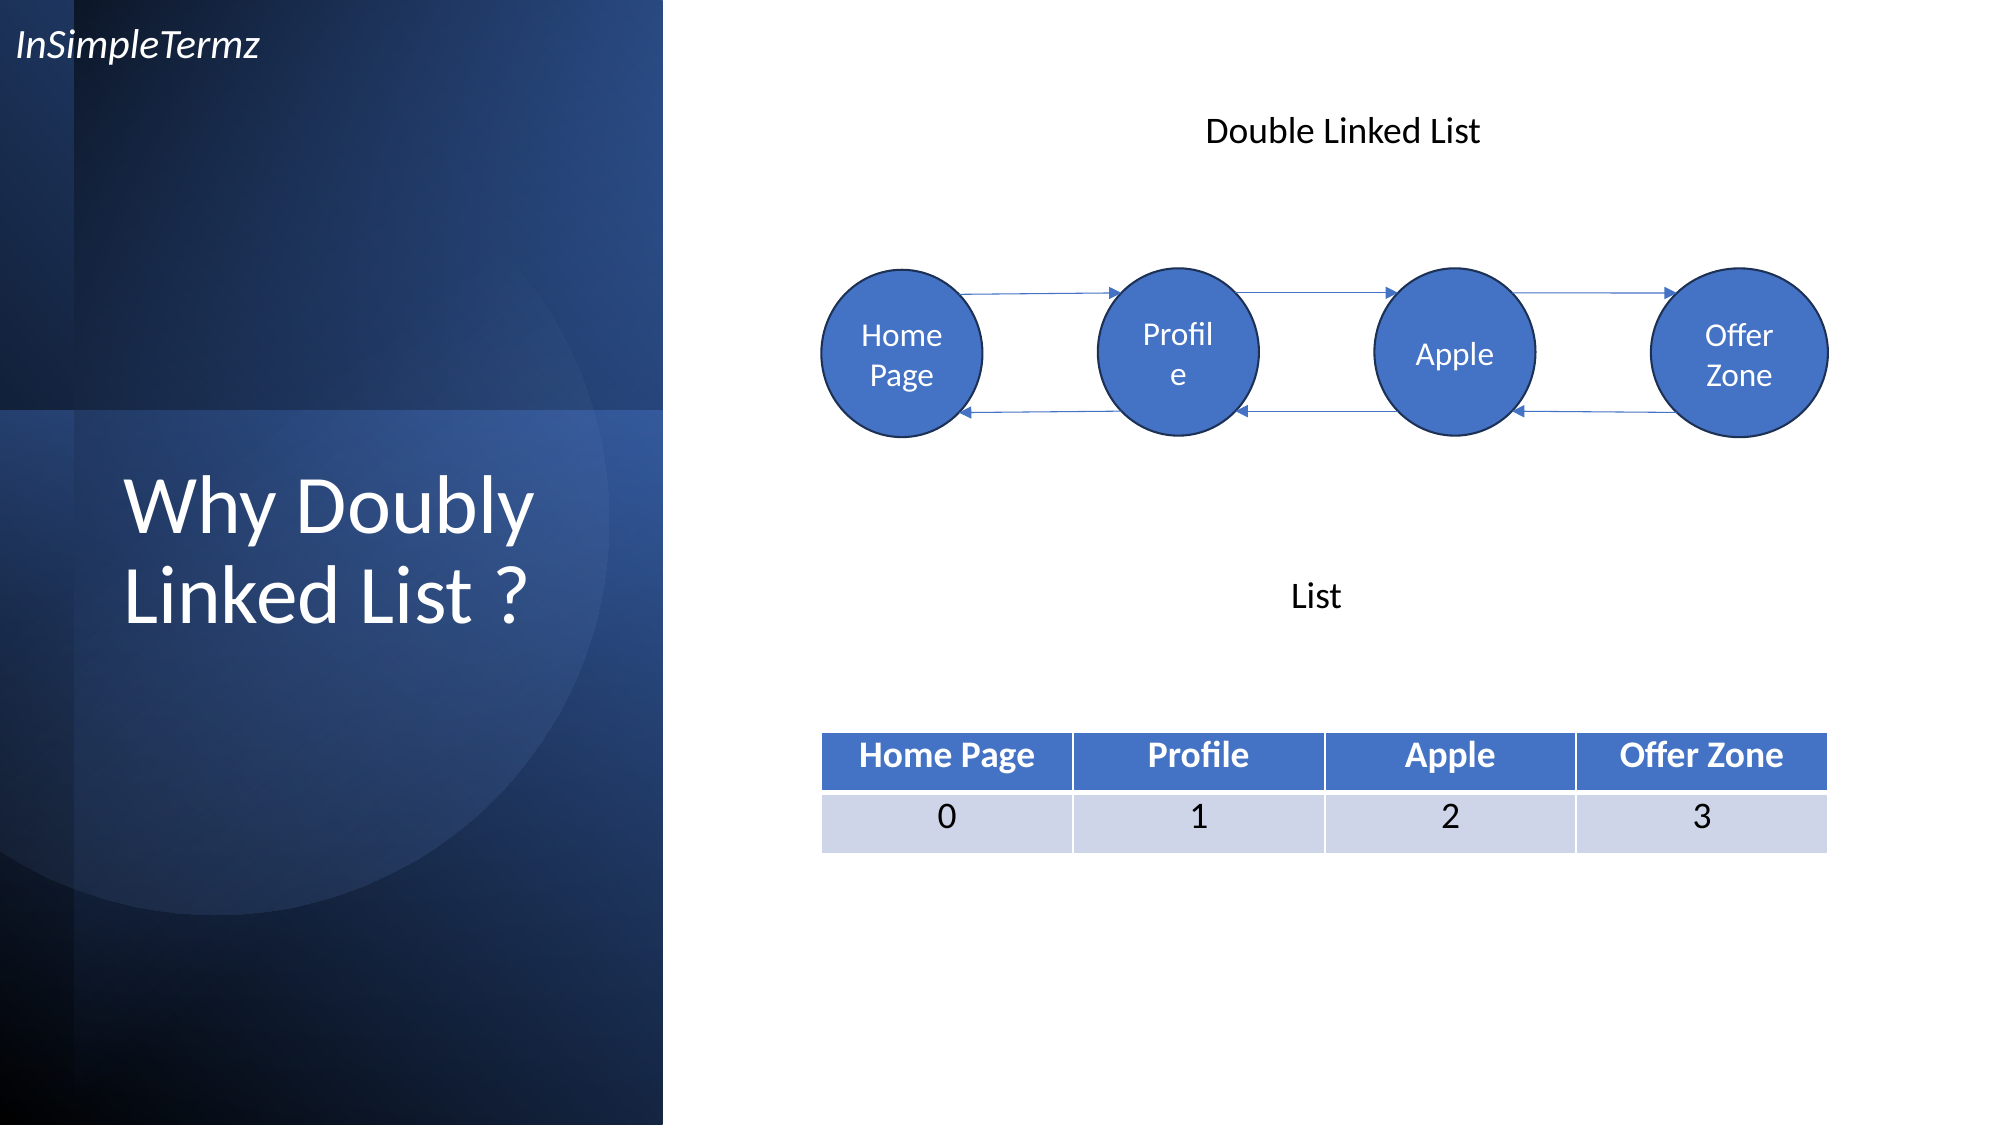

InSimpleTermz
Double Linked List

Profile
Apple
Offer Zone

Home Page

# Why Doubly Linked List ?
List
| Home Page | Profile | Apple | Offer Zone |
| --- | --- | --- | --- |
| 0 | 1 | 2 | 3 |